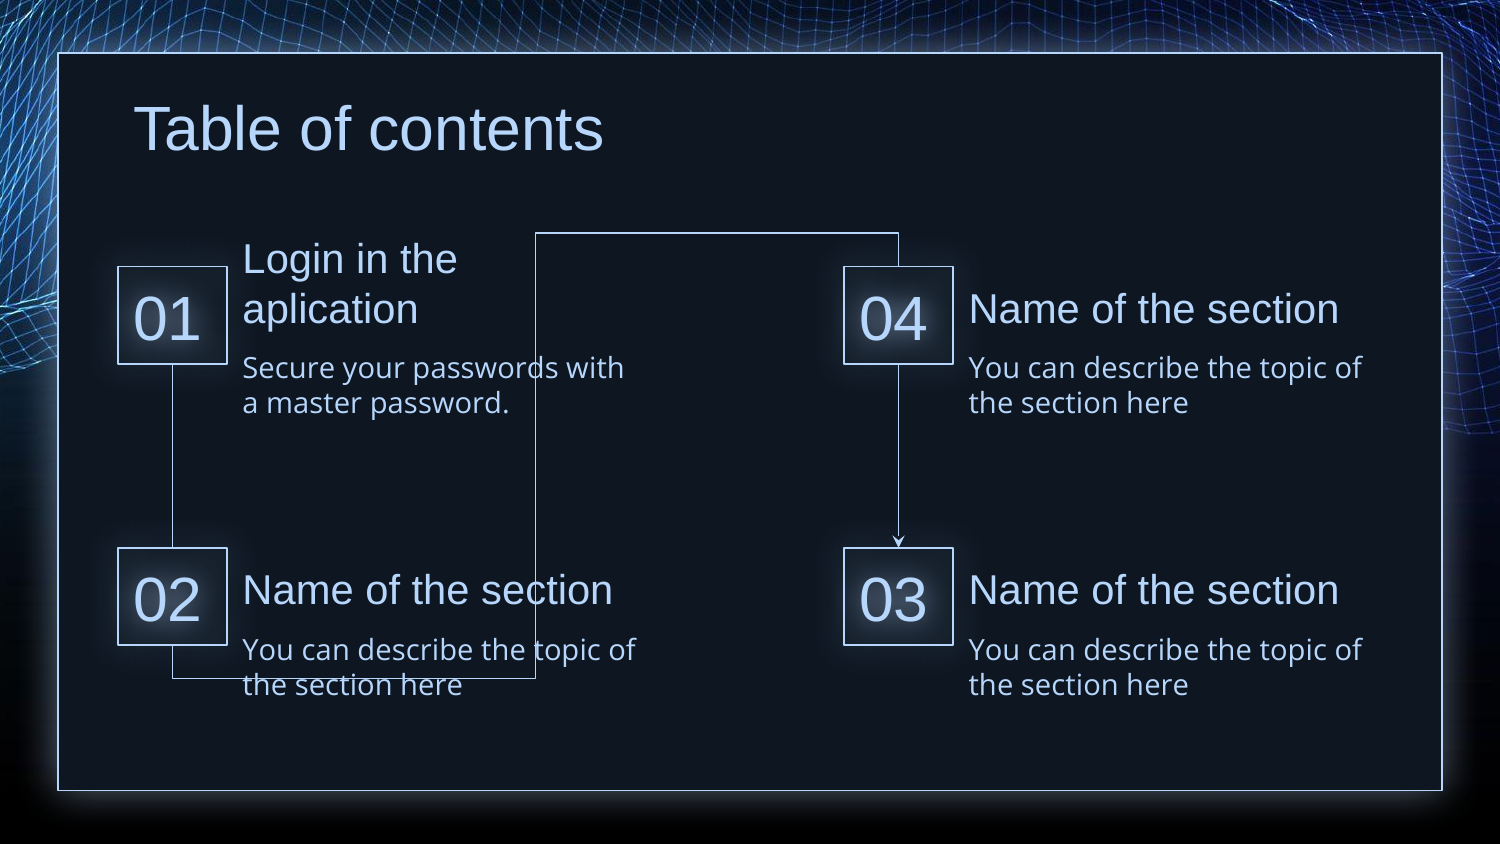

Table of contents
# 01
04
Login in the aplication
Name of the section
Secure your passwords with a master password.
You can describe the topic of the section here
02
03
Name of the section
Name of the section
You can describe the topic of the section here
You can describe the topic of the section here